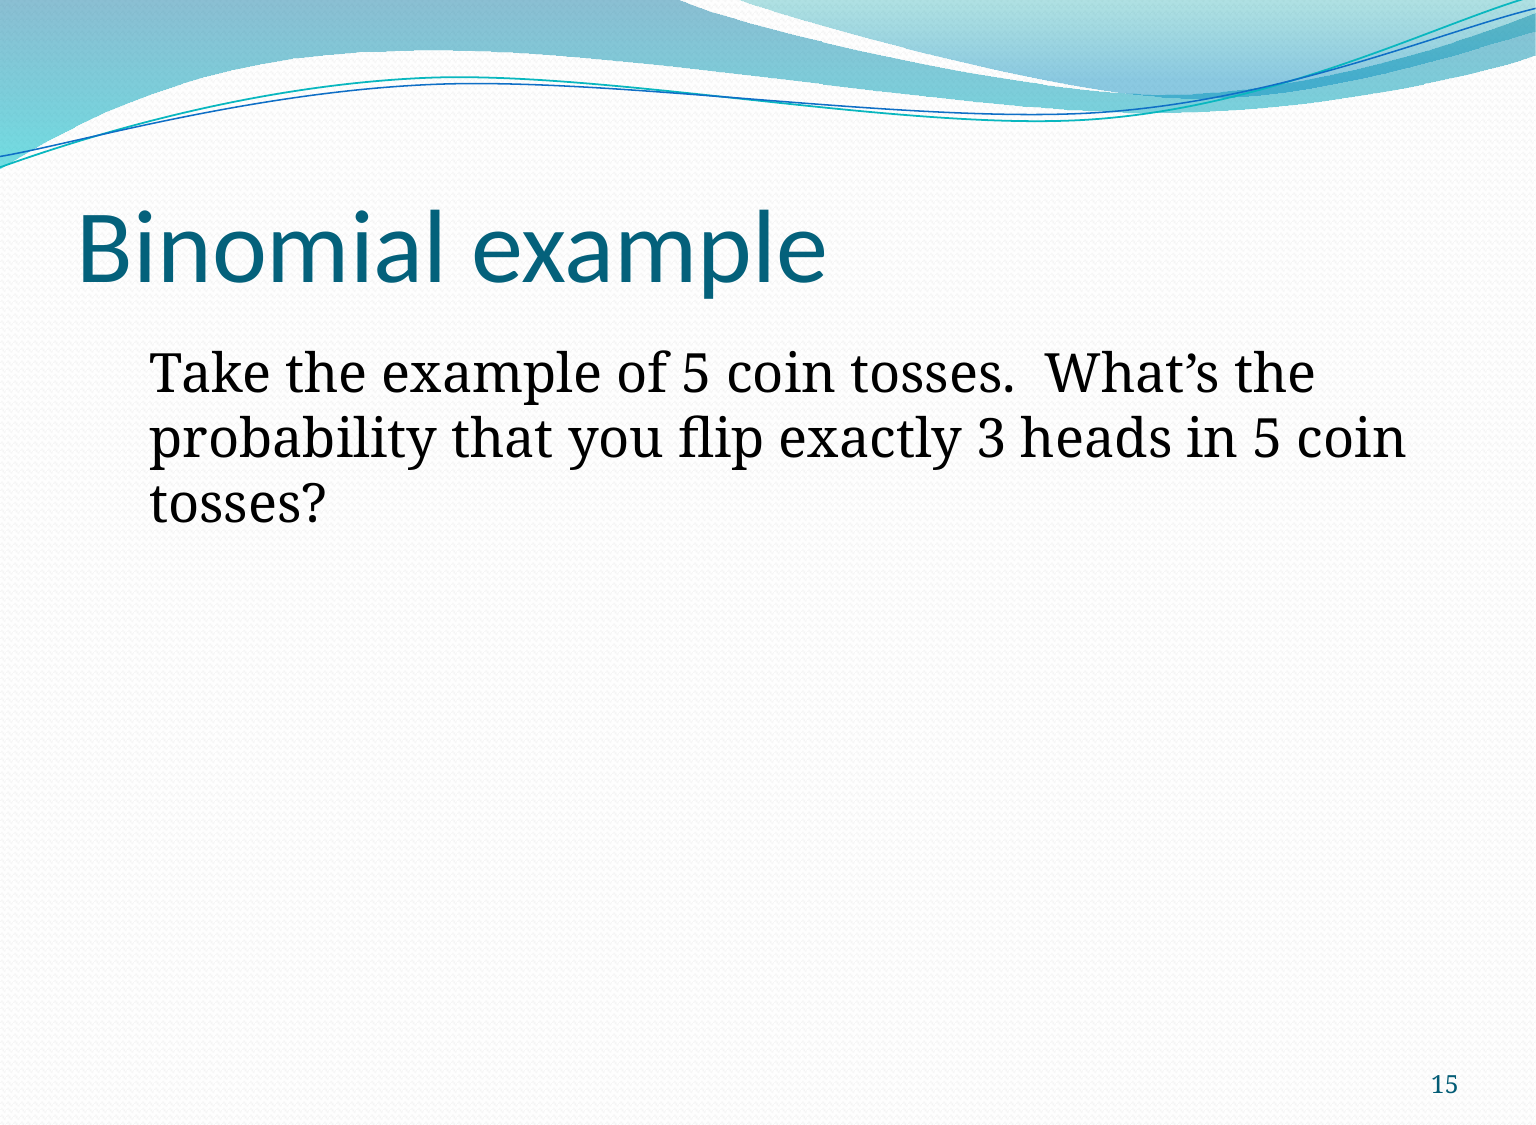

# Binomial example
	Take the example of 5 coin tosses.  What’s the probability that you flip exactly 3 heads in 5 coin tosses?
15